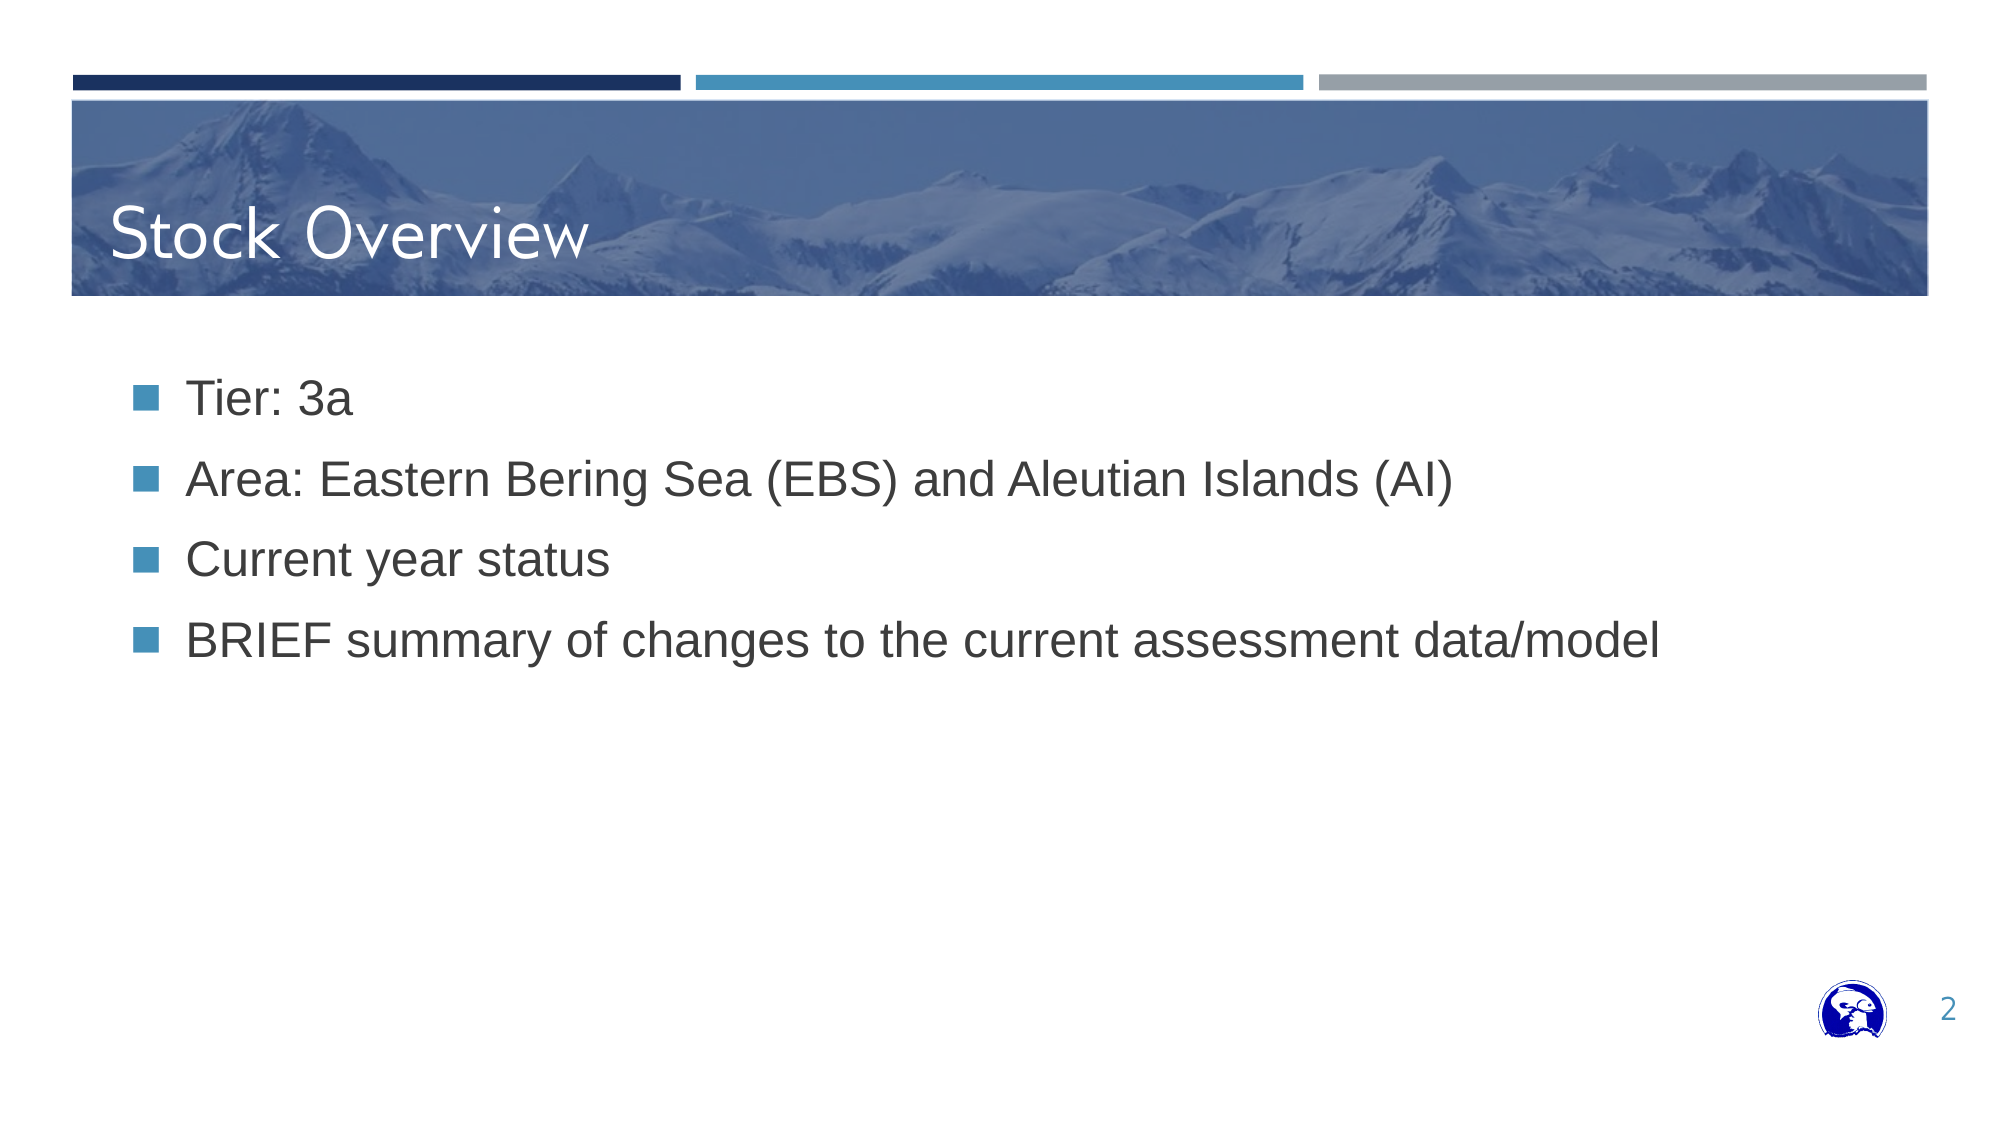

# Stock Overview
Tier: 3a
Area: Eastern Bering Sea (EBS) and Aleutian Islands (AI)
Current year status
BRIEF summary of changes to the current assessment data/model
2